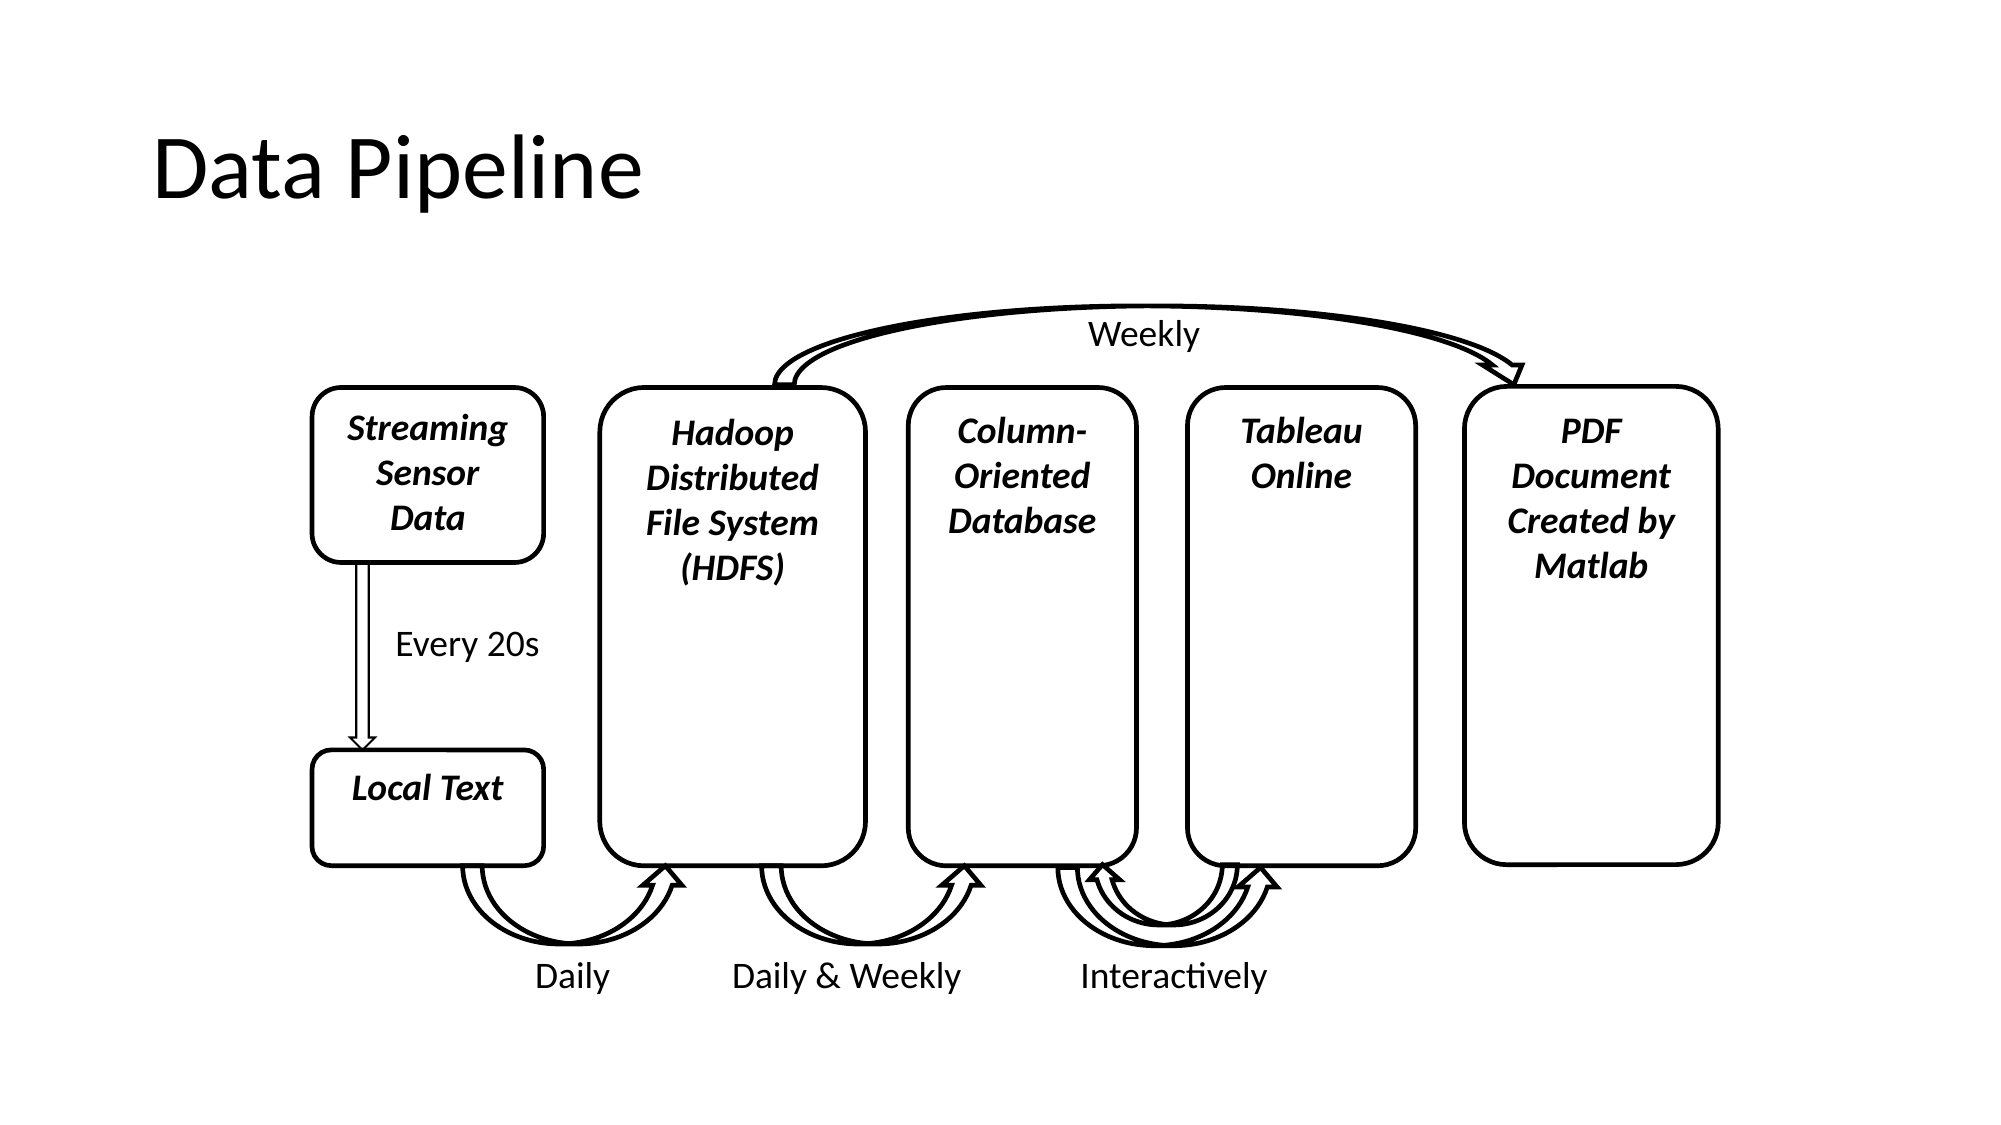

# Data Pipeline
Weekly

PDF Document Created by Matlab

Hadoop Distributed File System (HDFS)
Column-Oriented Database

Tableau Online

Streaming Sensor Data

Every 20s
Local Text

Daily
Daily & Weekly
Interactively